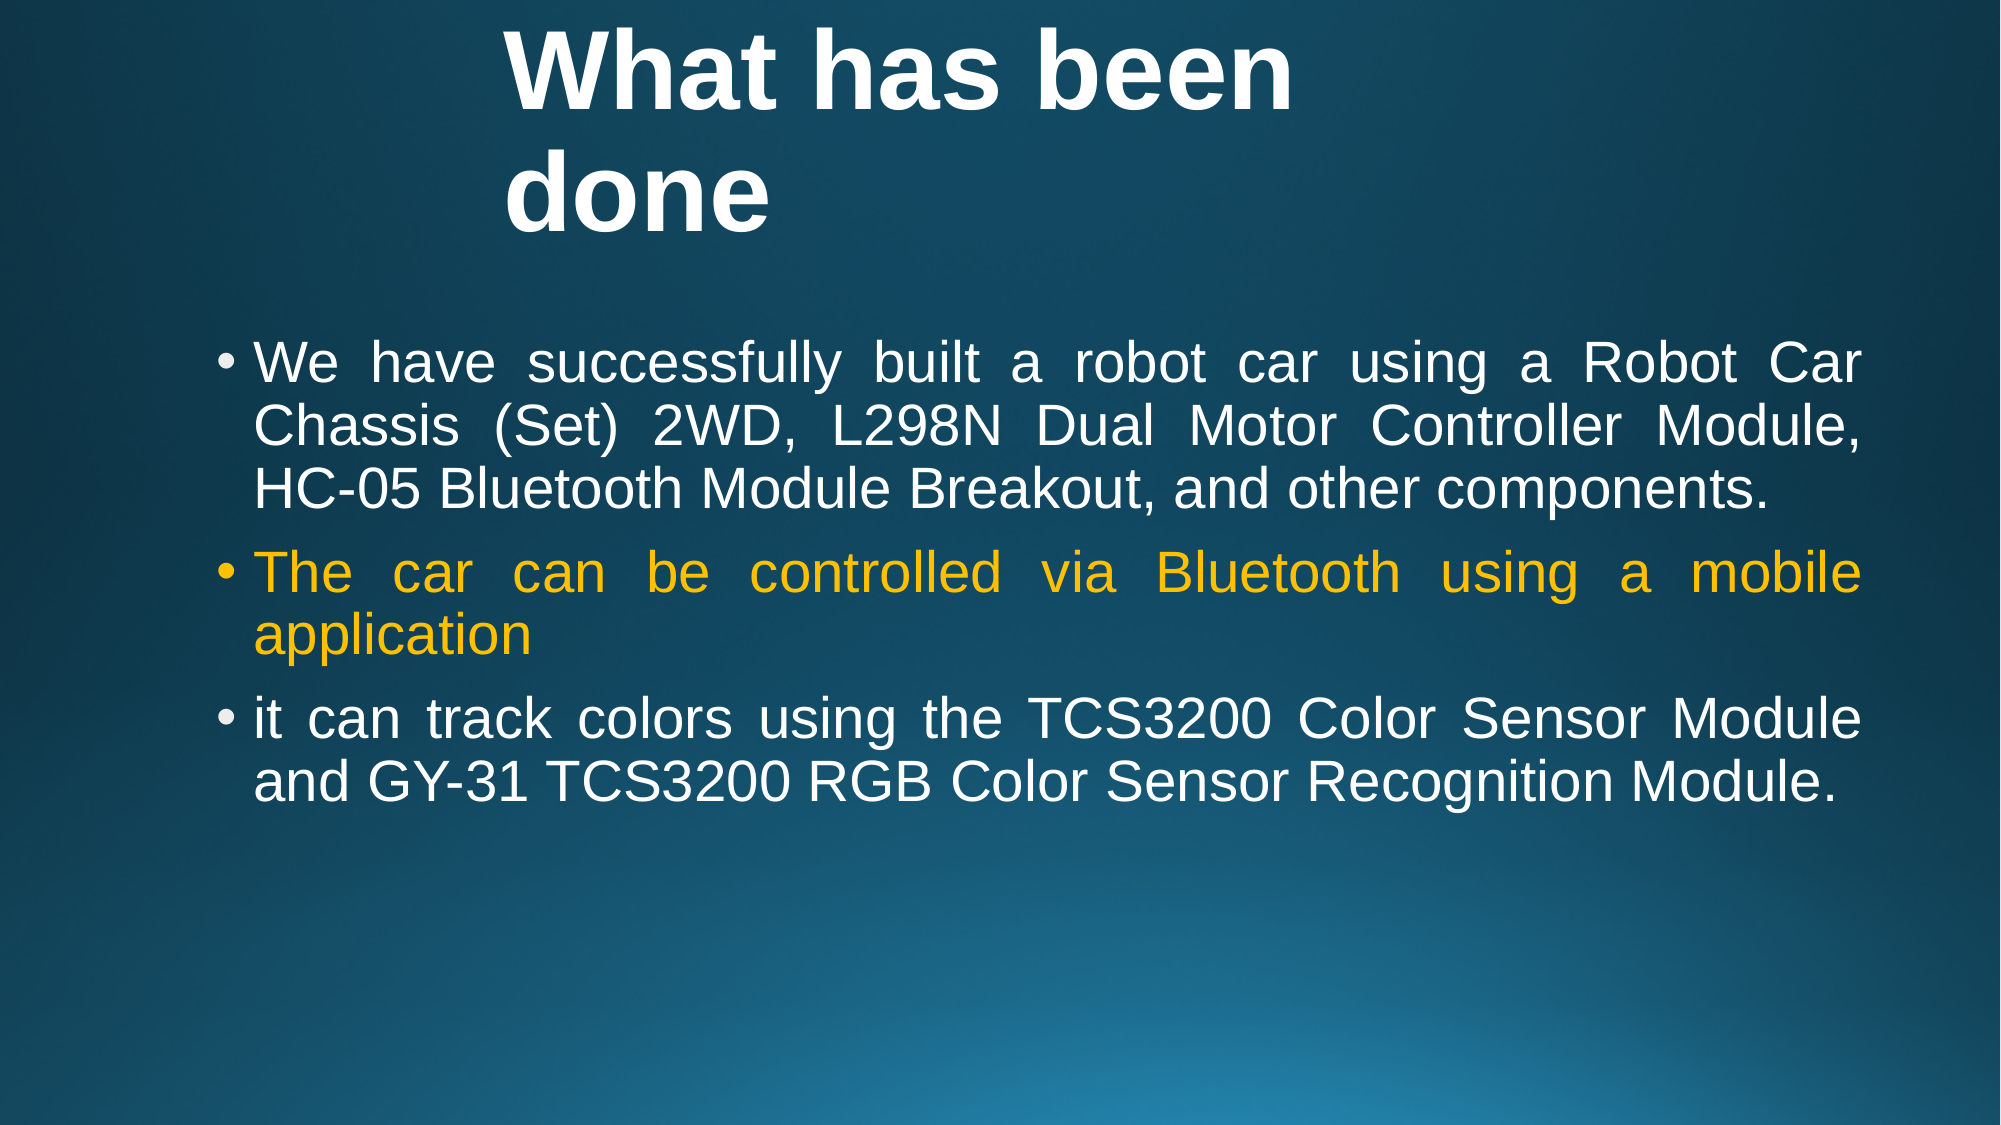

# What has been done
We have successfully built a robot car using a Robot Car Chassis (Set) 2WD, L298N Dual Motor Controller Module, HC-05 Bluetooth Module Breakout, and other components.
The car can be controlled via Bluetooth using a mobile application
it can track colors using the TCS3200 Color Sensor Module and GY-31 TCS3200 RGB Color Sensor Recognition Module.